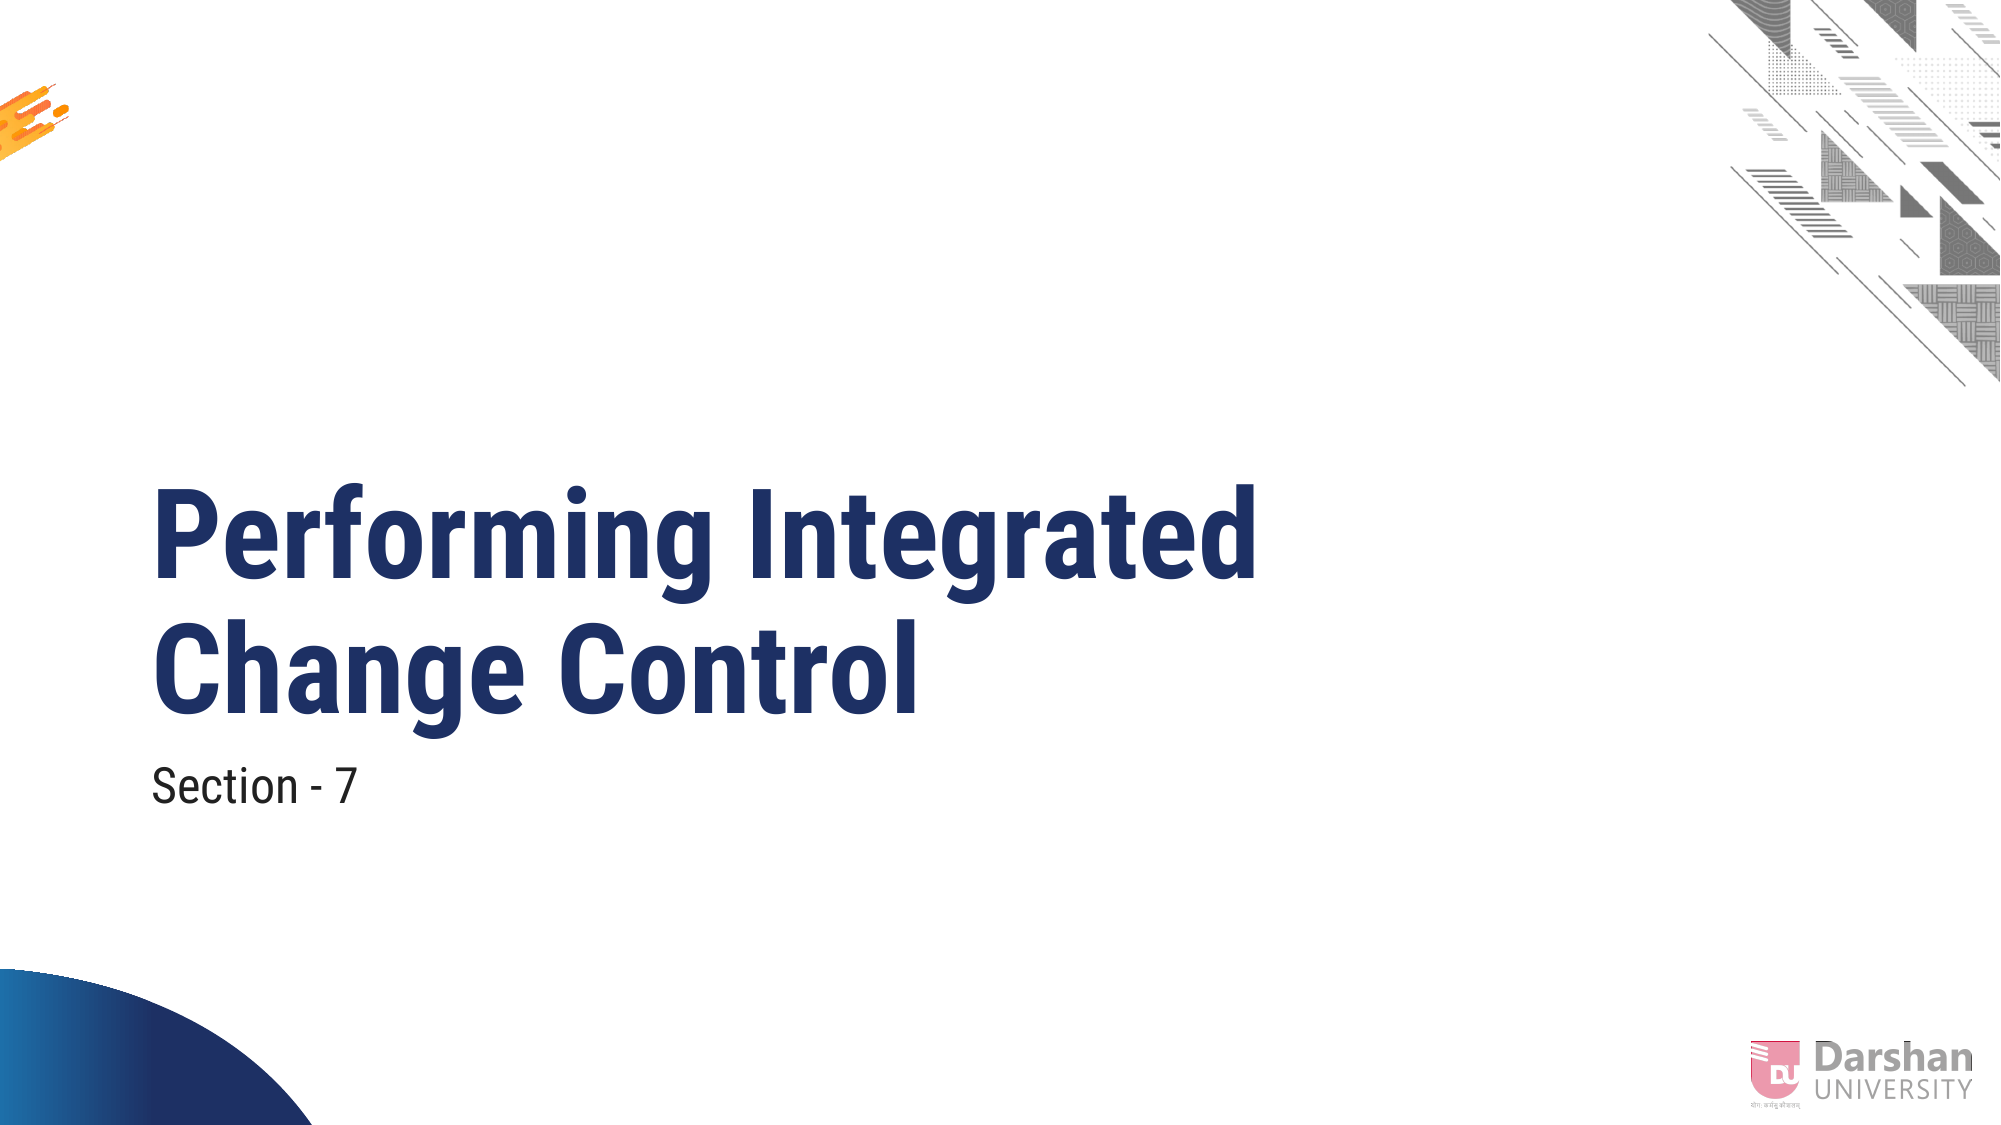

# Performing Integrated Change Control
Section - 7